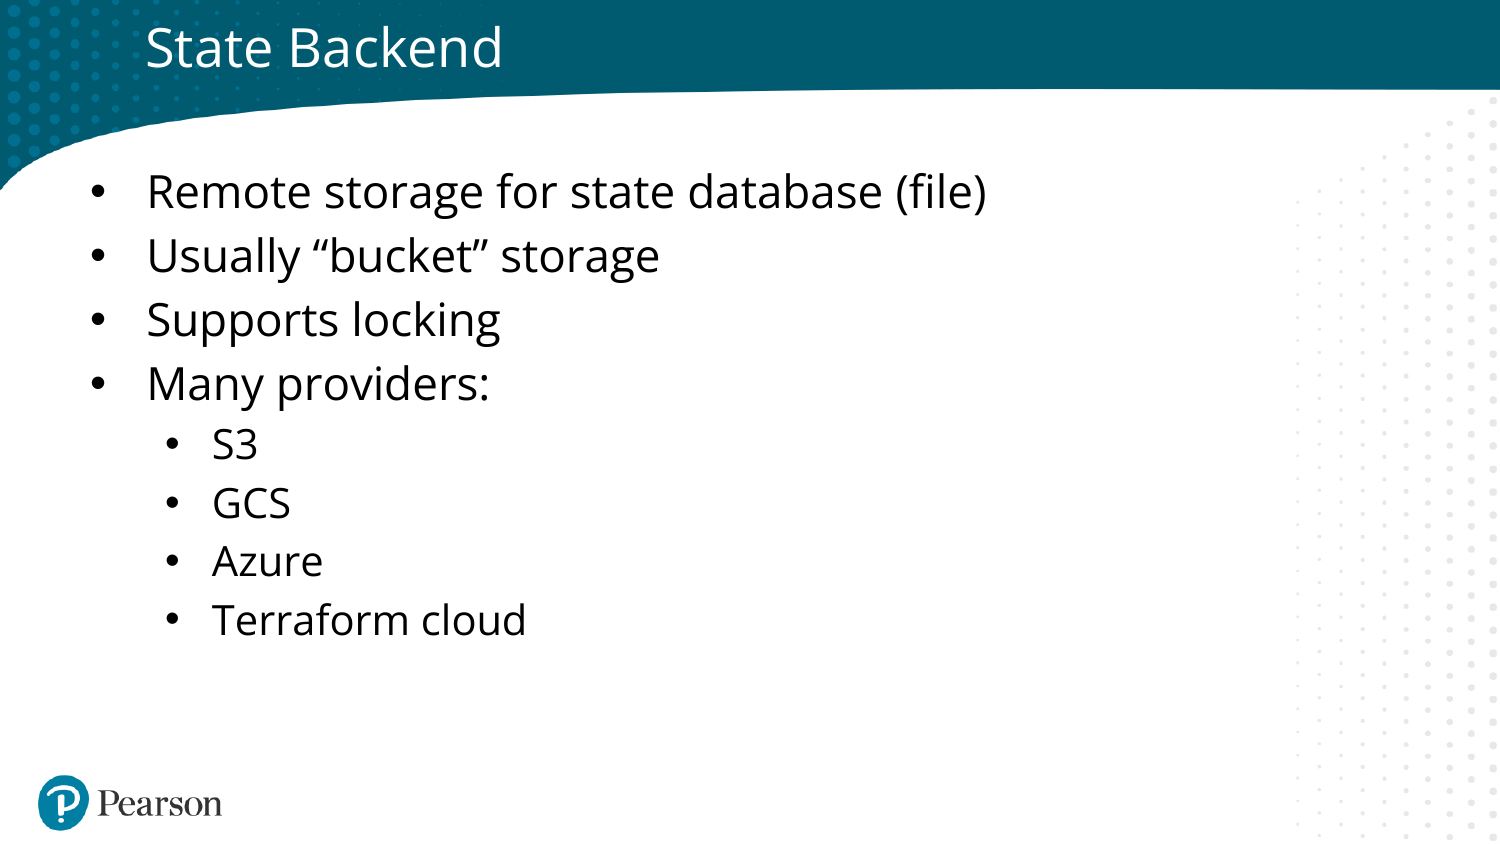

# State Backend
Remote storage for state database (file)
Usually “bucket” storage
Supports locking
Many providers:
S3
GCS
Azure
Terraform cloud